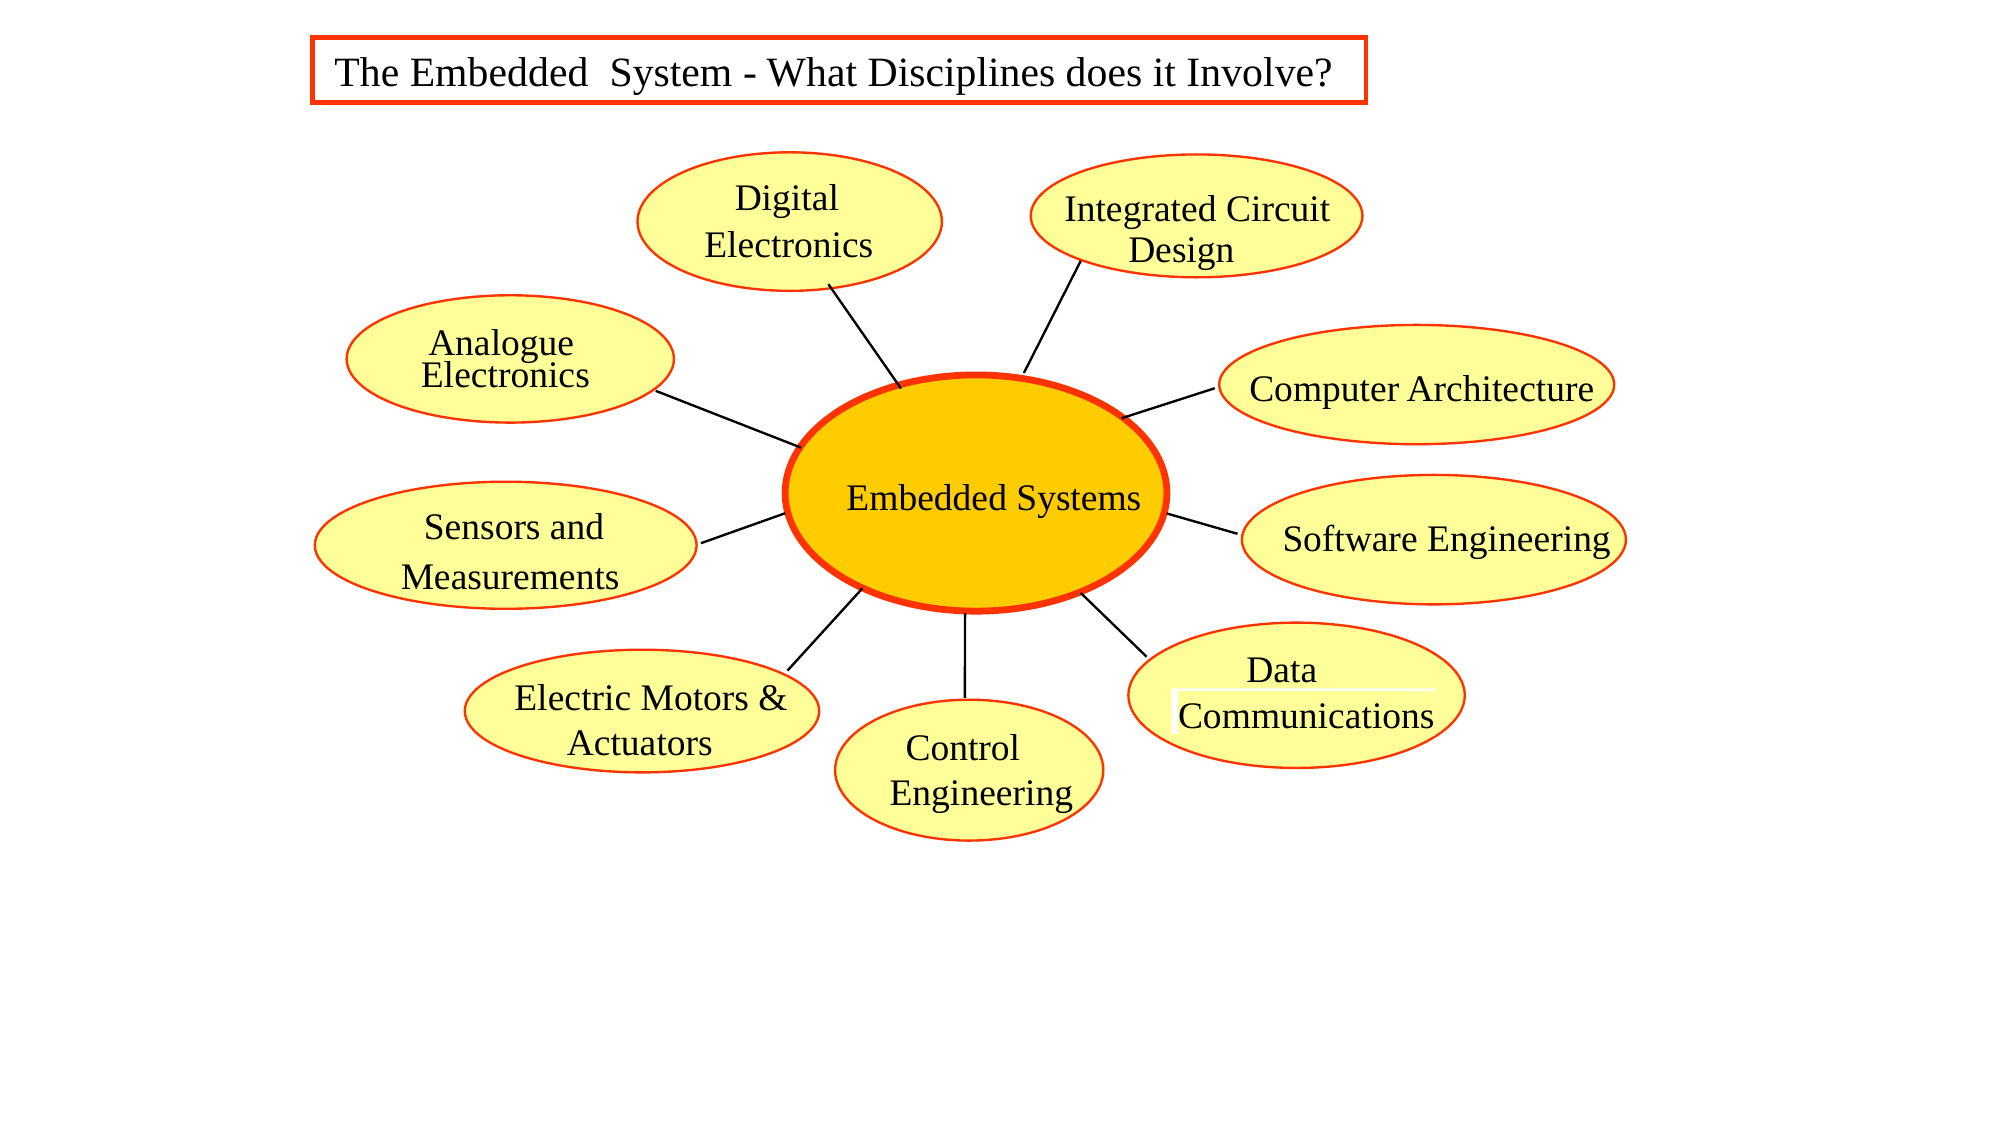

The Embedded  System - What Disciplines does it Involve?

Digital

Integrated Circuit

Electronics

Design

Analogue

Electronics

Computer Architecture

Embedded Systems

Sensors and

Software Engineering

Measurements

Data

Electric Motors &

Communications

Actuators

Control

Engineering